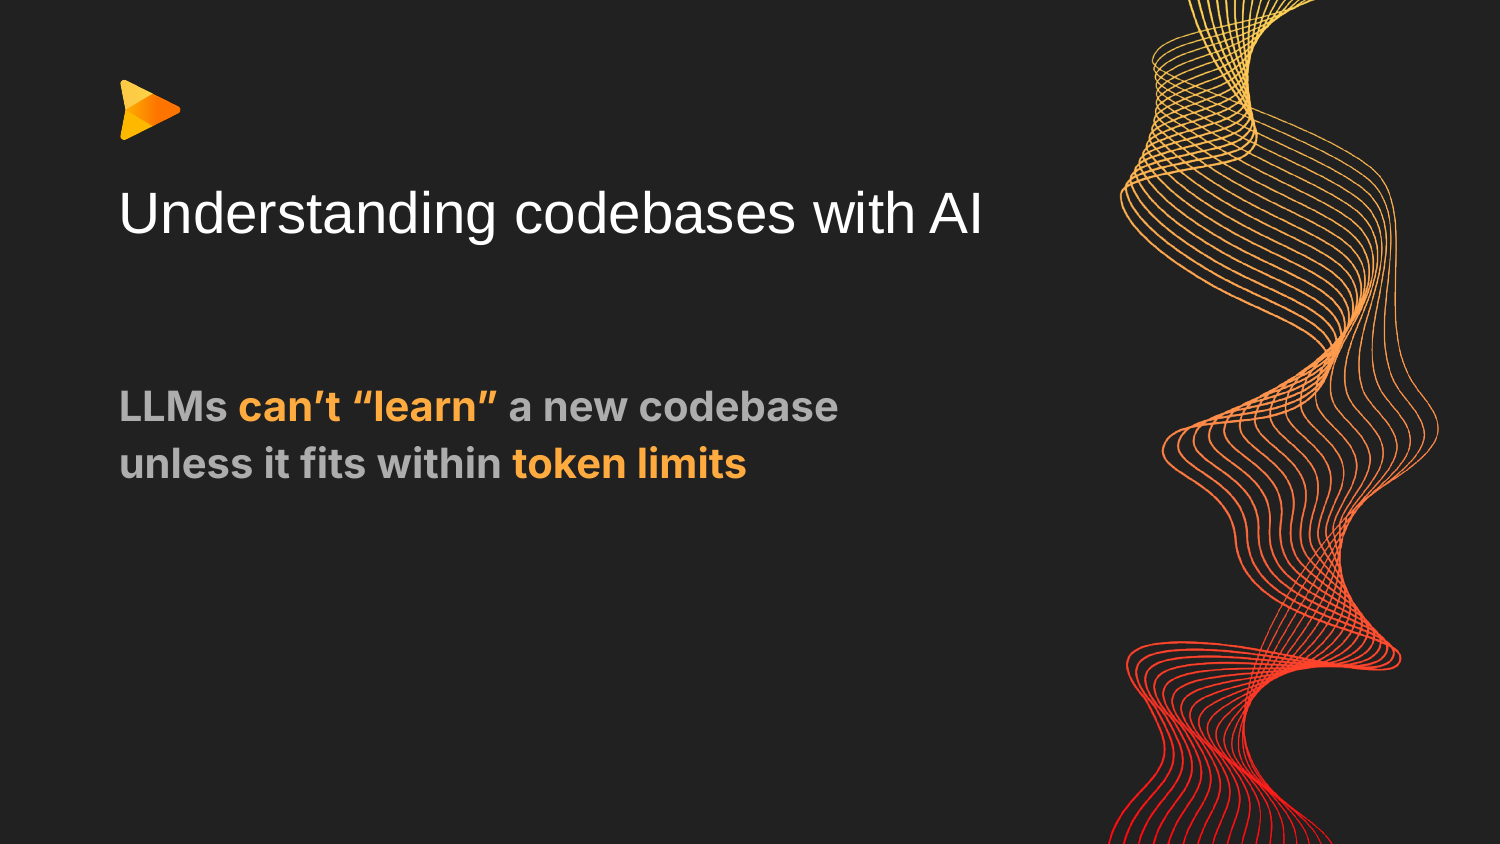

# Understanding codebases with AI

LLMs can’t “learn” a new codebase unless it fits within token limits